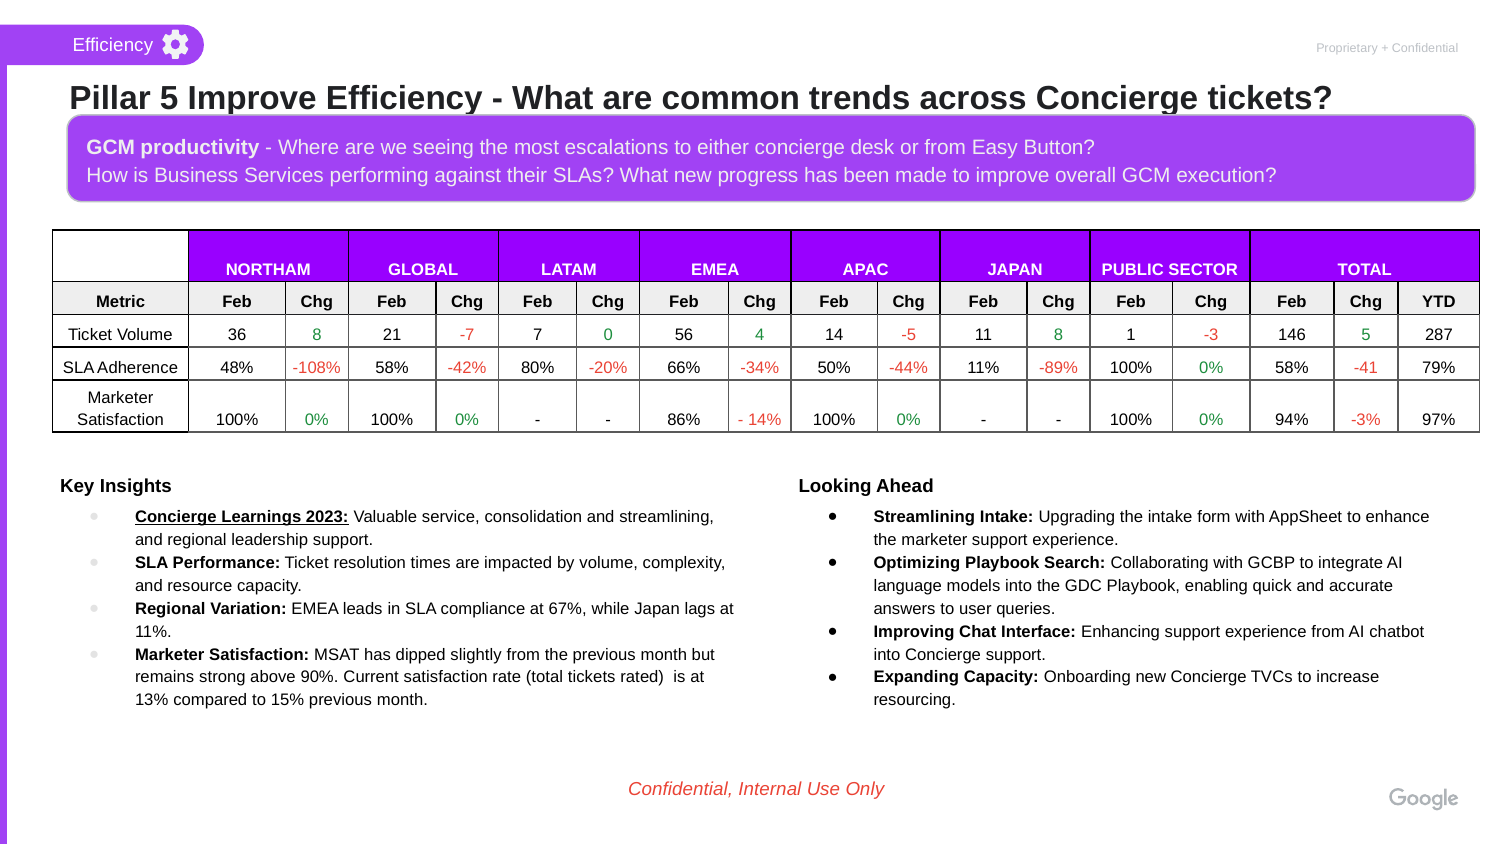

Efficiency

Pillar 5 Improve Efficiency - What are common trends across Concierge tickets?
GCM productivity - Where are we seeing the most escalations to either concierge desk or from Easy Button?
How is Business Services performing against their SLAs? What new progress has been made to improve overall GCM execution?
|  | NORTHAM |  | GLOBAL |  | LATAM |  | EMEA |  | APAC |  | JAPAN |  | PUBLIC SECTOR |  | TOTAL |  |  |
| --- | --- | --- | --- | --- | --- | --- | --- | --- | --- | --- | --- | --- | --- | --- | --- | --- | --- |
| Metric | Feb | Chg | Feb | Chg | Feb | Chg | Feb | Chg | Feb | Chg | Feb | Chg | Feb | Chg | Feb | Chg | YTD |
| Ticket Volume | 36 | 8 | 21 | -7 | 7 | 0 | 56 | 4 | 14 | -5 | 11 | 8 | 1 | -3 | 146 | 5 | 287 |
| SLA Adherence | 48% | -108% | 58% | -42% | 80% | -20% | 66% | -34% | 50% | -44% | 11% | -89% | 100% | 0% | 58% | -41 | 79% |
| Marketer Satisfaction | 100% | 0% | 100% | 0% | - | - | 86% | - 14% | 100% | 0% | - | - | 100% | 0% | 94% | -3% | 97% |
Key Insights
Concierge Learnings 2023: Valuable service, consolidation and streamlining, and regional leadership support.
SLA Performance: Ticket resolution times are impacted by volume, complexity, and resource capacity.
Regional Variation: EMEA leads in SLA compliance at 67%, while Japan lags at 11%.
Marketer Satisfaction: MSAT has dipped slightly from the previous month but remains strong above 90%. Current satisfaction rate (total tickets rated)  is at 13% compared to 15% previous month.

Looking Ahead
Streamlining Intake: Upgrading the intake form with AppSheet to enhance the marketer support experience.
Optimizing Playbook Search: Collaborating with GCBP to integrate AI language models into the GDC Playbook, enabling quick and accurate answers to user queries.
Improving Chat Interface: Enhancing support experience from AI chatbot into Concierge support.
Expanding Capacity: Onboarding new Concierge TVCs to increase resourcing.
Confidential, Internal Use Only